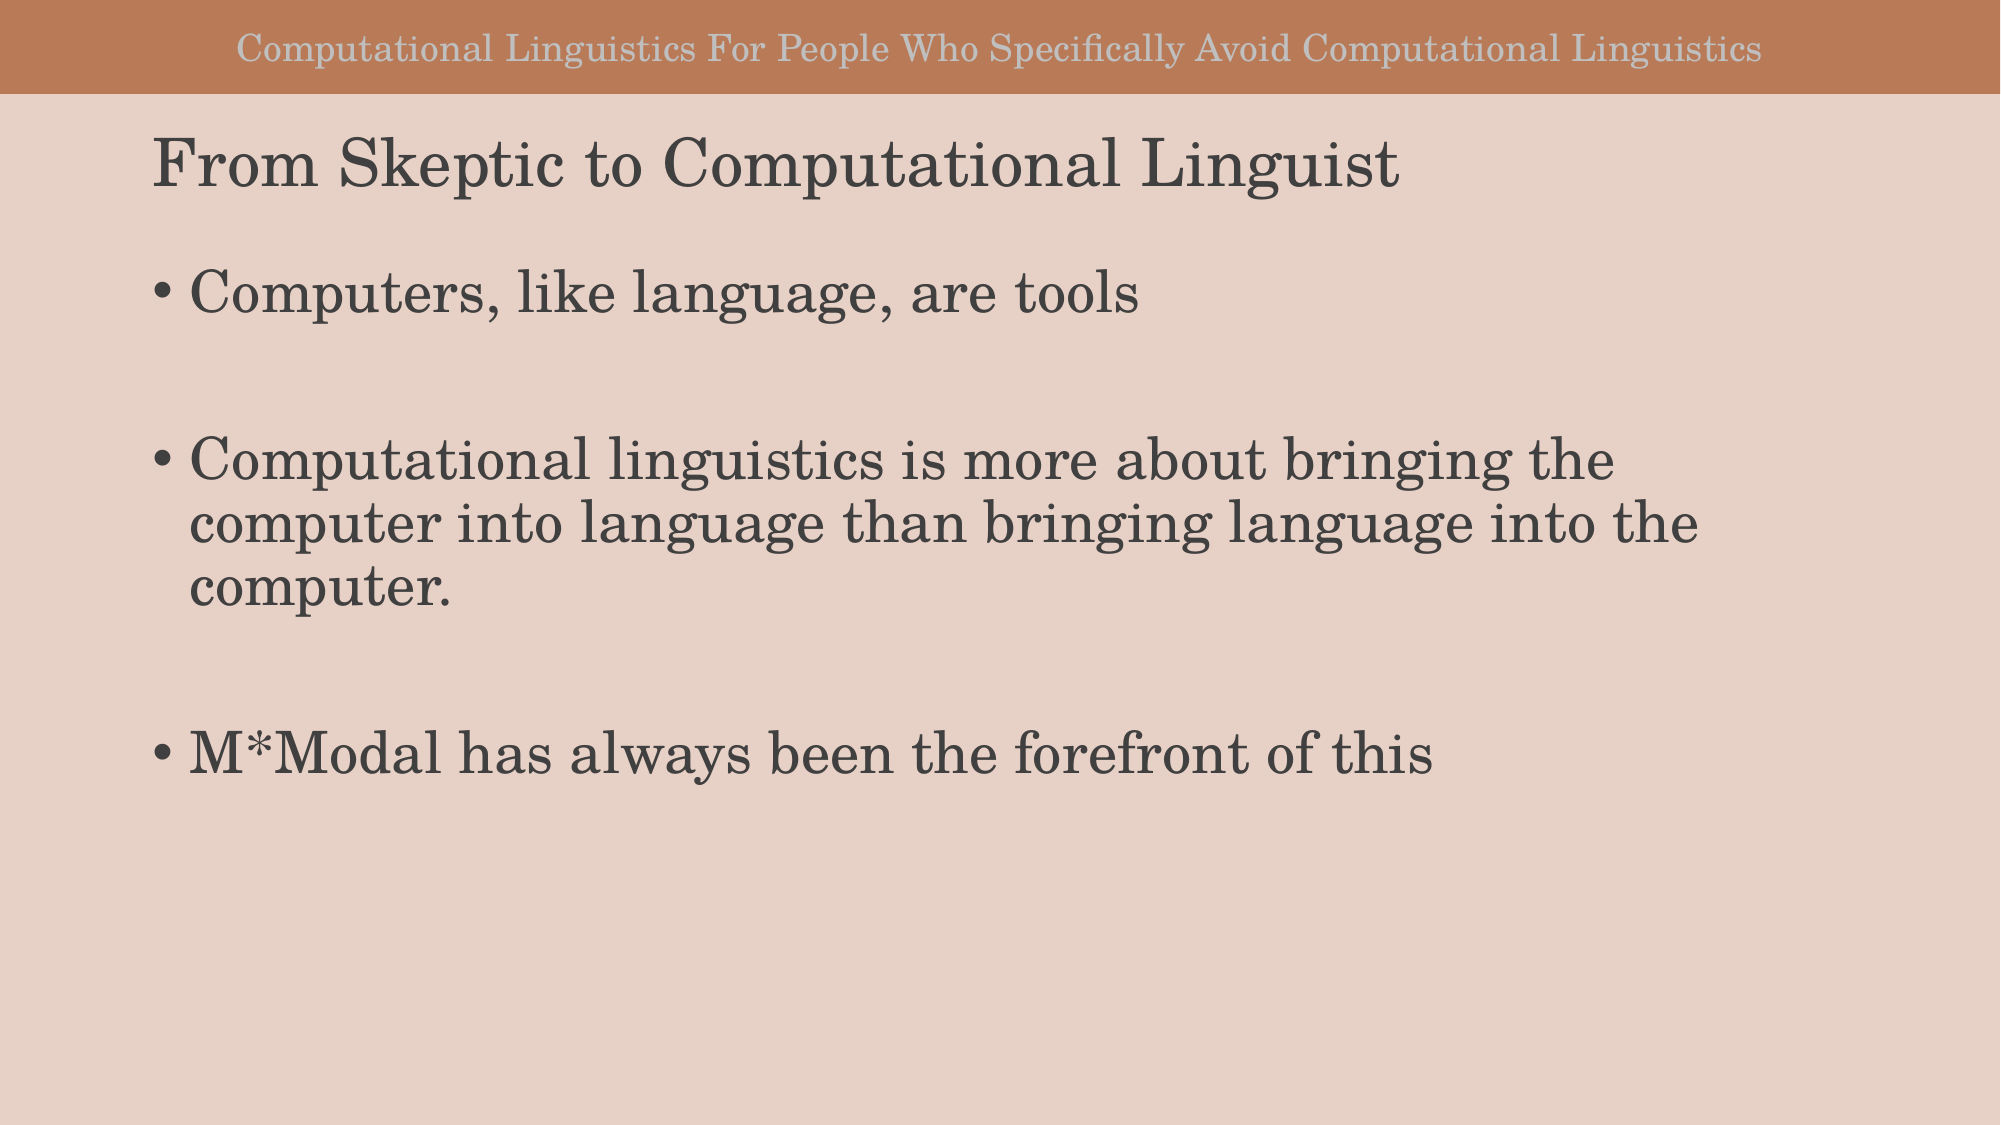

# From Skeptic to Computational Linguist
Computers, like language, are tools

Computational linguistics is more about bringing the computer into language than bringing language into the computer.

M*Modal has always been the forefront of this